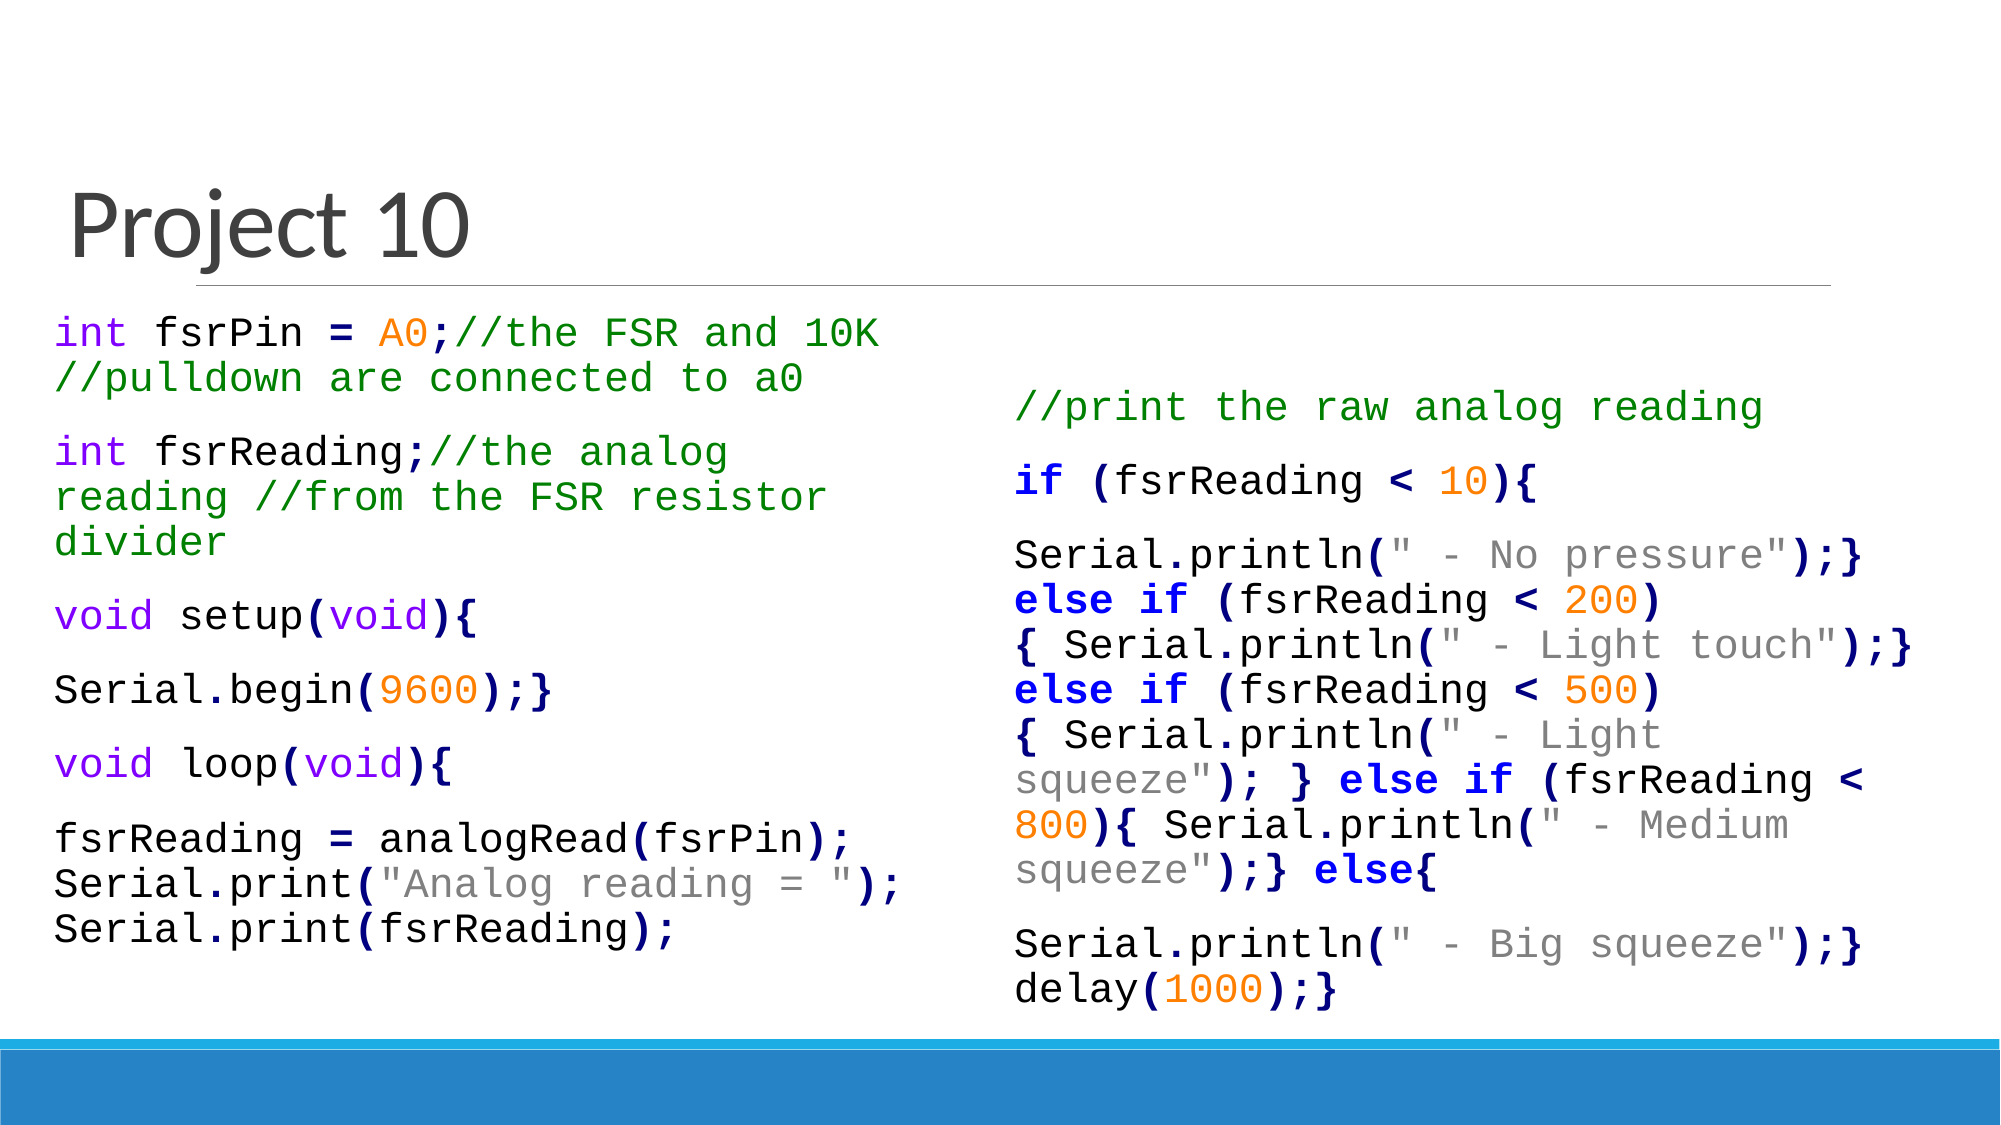

# Project 10
int fsrPin = A0;//the FSR and 10K //pulldown are connected to a0
int fsrReading;//the analog reading //from the FSR resistor divider
void setup(void){
Serial.begin(9600);}
void loop(void){
fsrReading = analogRead(fsrPin); Serial.print("Analog reading = "); Serial.print(fsrReading);

//print the raw analog reading
if (fsrReading < 10){
Serial.println(" - No pressure");} else if (fsrReading < 200){ Serial.println(" - Light touch");} else if (fsrReading < 500){ Serial.println(" - Light squeeze"); } else if (fsrReading < 800){ Serial.println(" - Medium squeeze");} else{
Serial.println(" - Big squeeze");} delay(1000);}